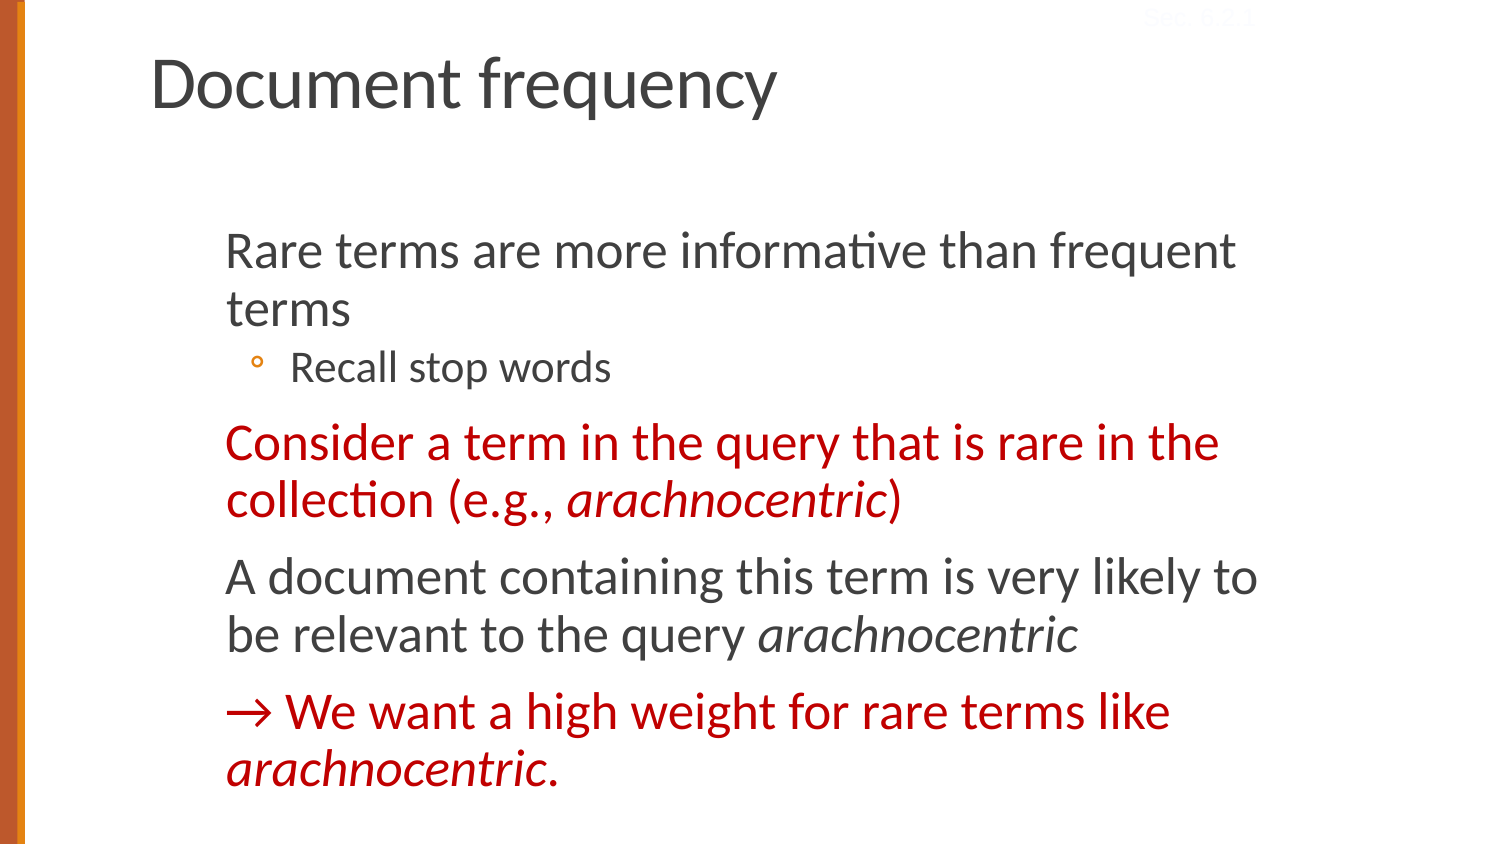

Sec. 6.2.1
# Document frequency
Rare terms are more informative than frequent terms
Recall stop words
Consider a term in the query that is rare in the collection (e.g., arachnocentric)
A document containing this term is very likely to be relevant to the query arachnocentric
→ We want a high weight for rare terms like arachnocentric.